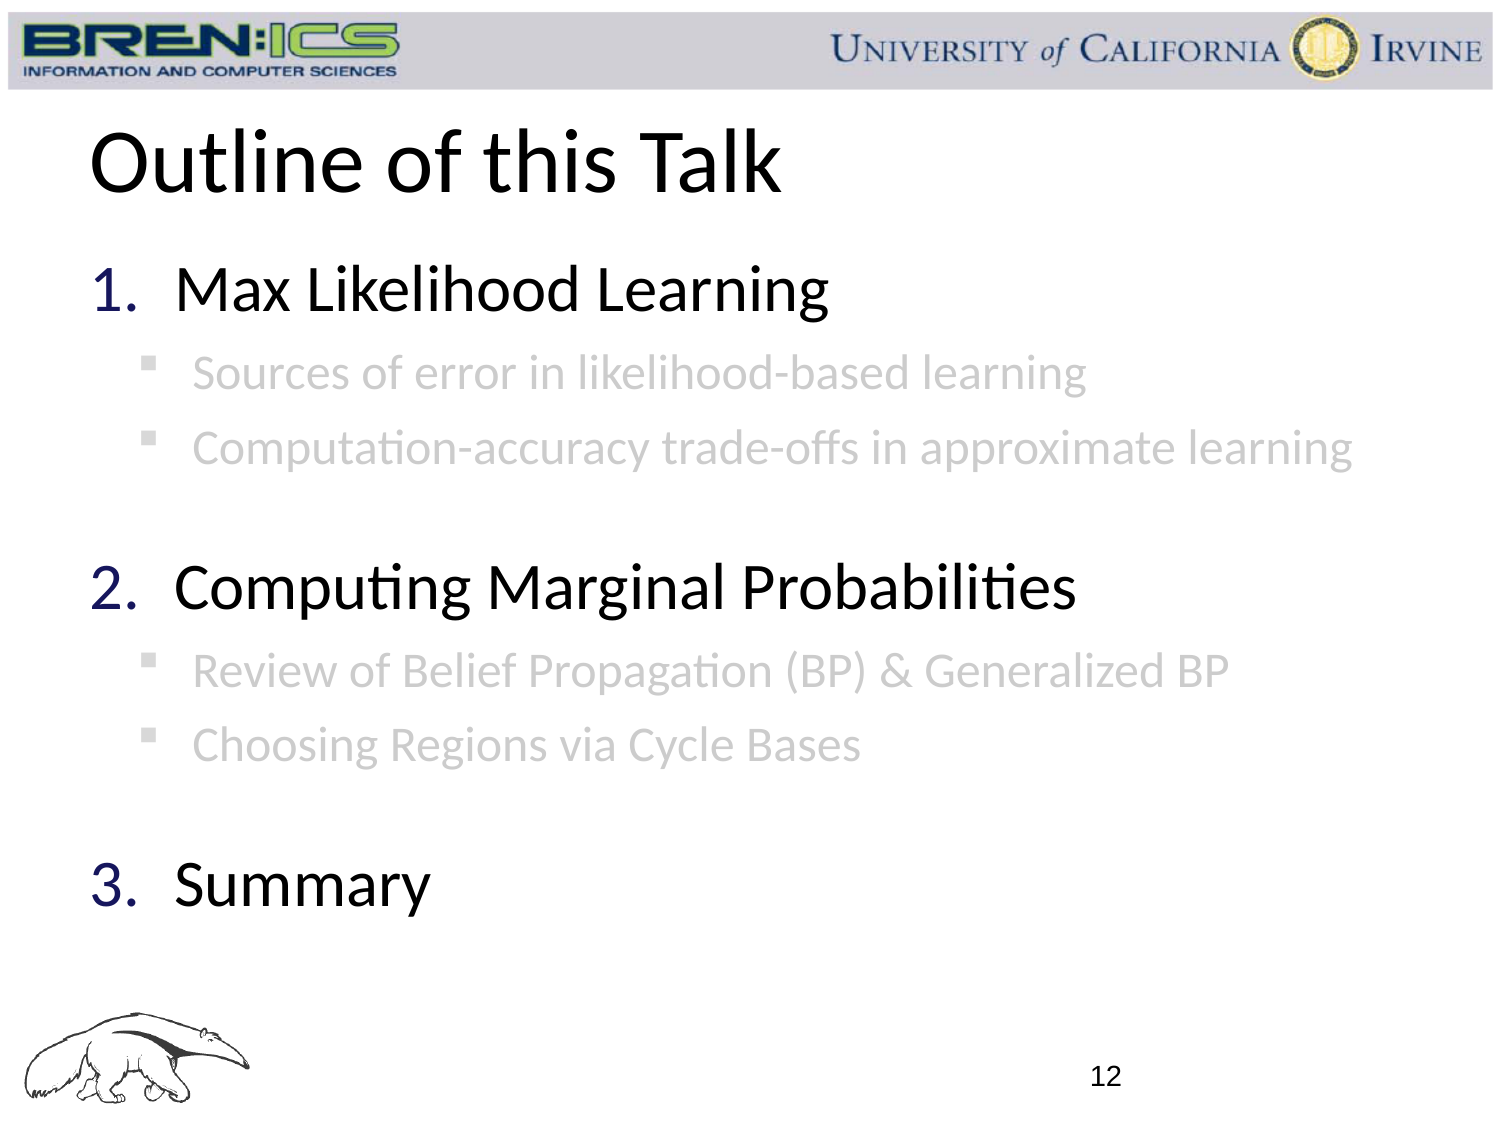

# Outline of this Talk
Max Likelihood Learning
Sources of error in likelihood-based learning
Computation-accuracy trade-offs in approximate learning

Computing Marginal Probabilities
Review of Belief Propagation (BP) & Generalized BP
Choosing Regions via Cycle Bases

Summary

12